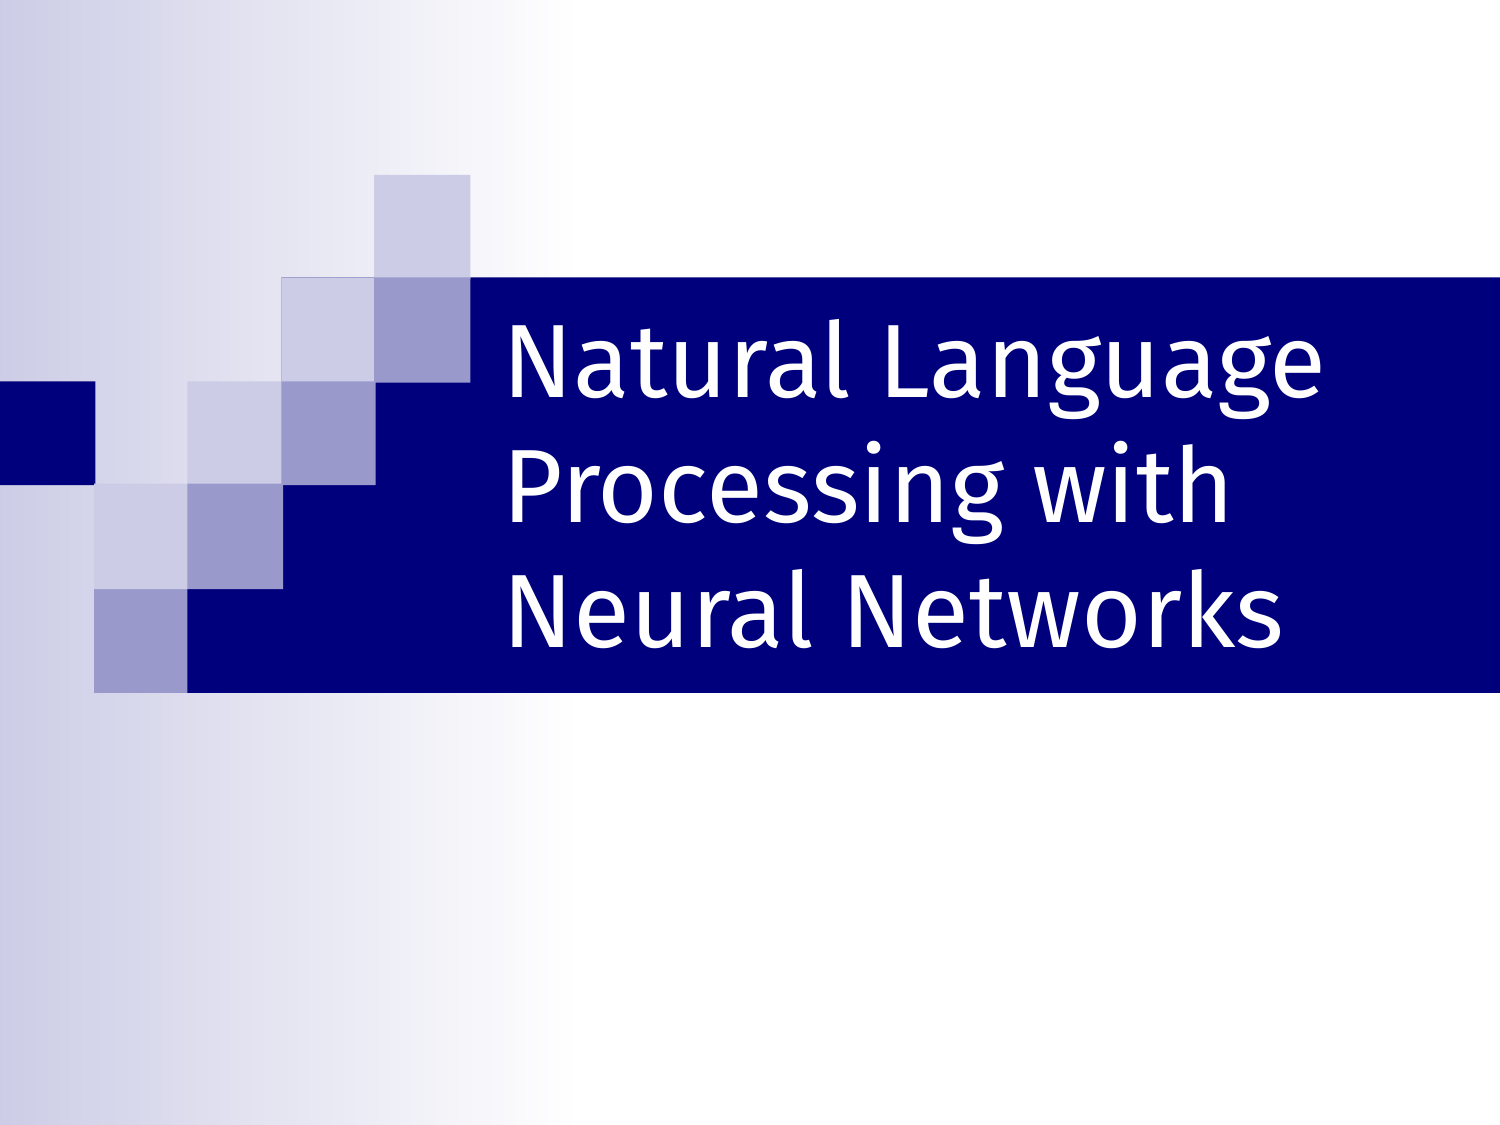

# Natural Language Processing with Neural Networks